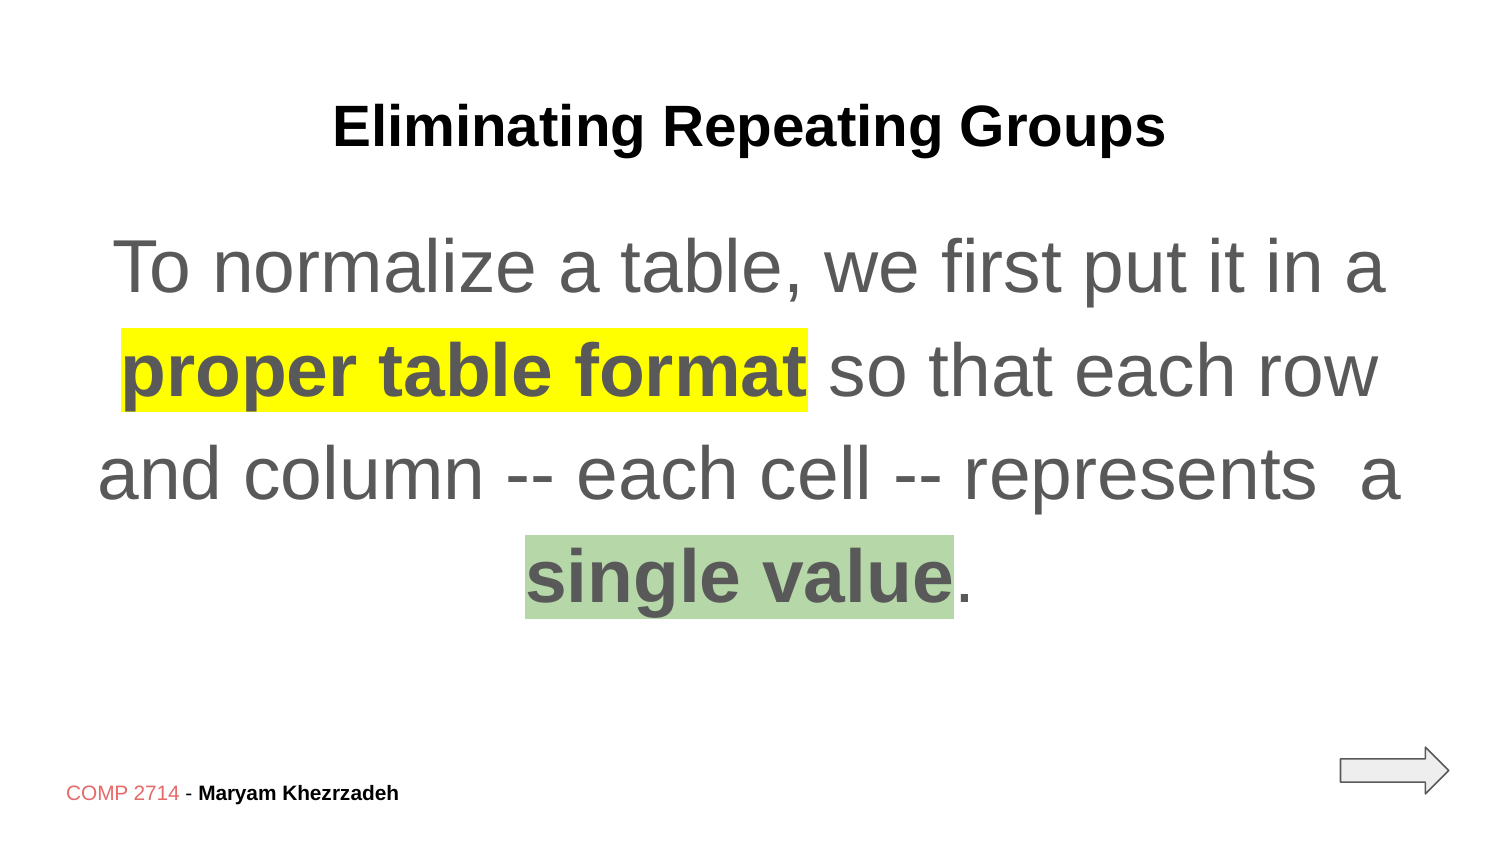

# Eliminating Repeating Groups
To normalize a table, we first put it in a proper table format so that each row and column -- each cell -- represents  a single value.